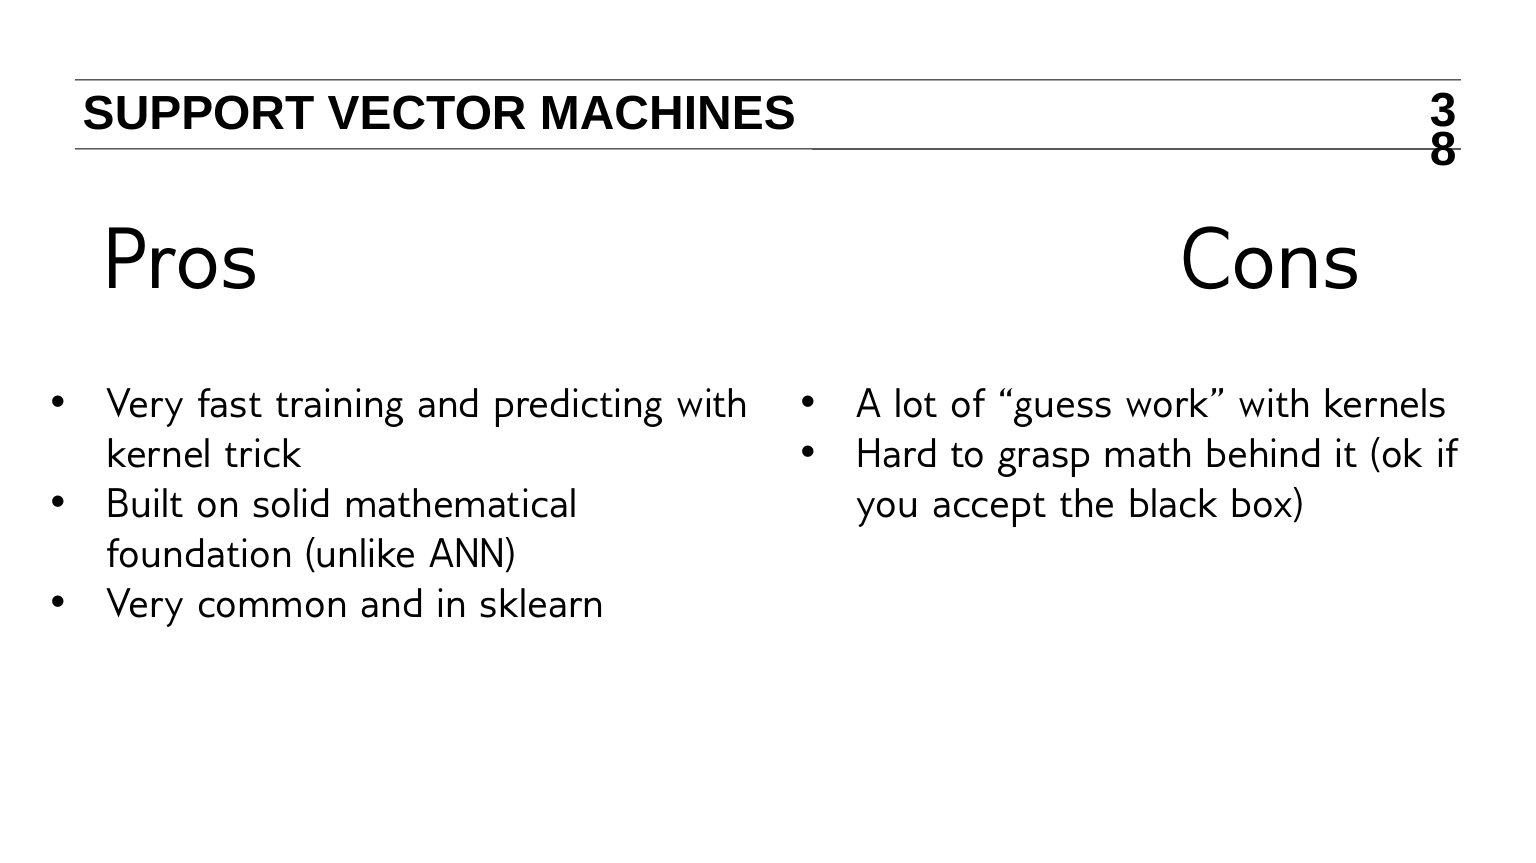

Support Vector Machines

38
Pros

Cons
Very fast training and predicting with kernel trick
Built on solid mathematical foundation (unlike ANN)
Very common and in sklearn

A lot of “guess work” with kernels
Hard to grasp math behind it (ok if you accept the black box)